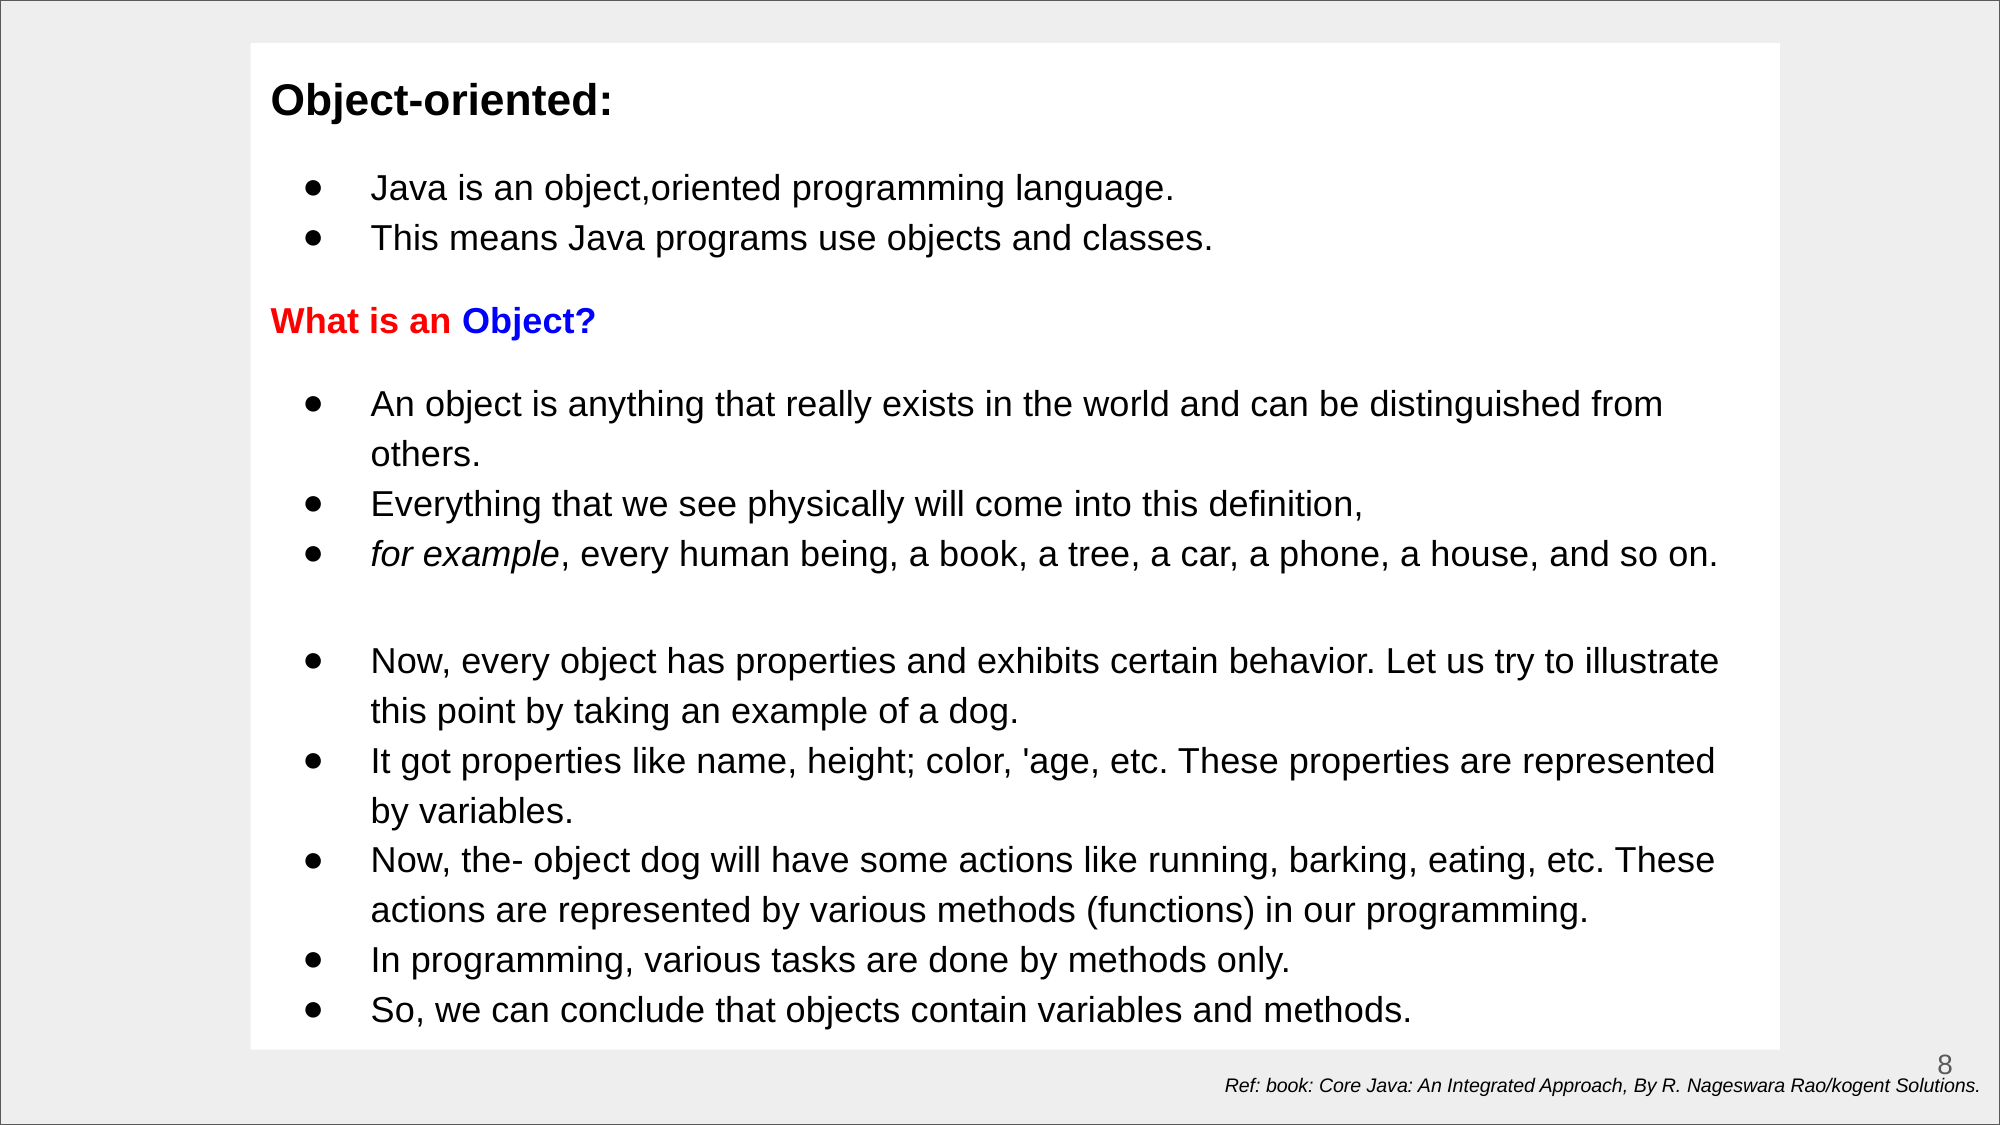

Object-oriented:
Java is an object,oriented programming language.
This means Java programs use objects and classes.
What is an Object?
An object is anything that really exists in the world and can be distinguished from others.
Everything that we see physically will come into this definition,
for example, every human being, a book, a tree, a car, a phone, a house, and so on.
Now, every object has properties and exhibits certain behavior. Let us try to illustrate this point by taking an example of a dog.
It got properties like name, height; color, 'age, etc. These properties are represented by variables.
Now, the- object dog will have some actions like running, barking, eating, etc. These actions are represented by various methods (functions) in our programming.
In programming, various tasks are done by methods only.
So, we can conclude that objects contain variables and methods.
8
Ref: book: Core Java: An Integrated Approach, By R. Nageswara Rao/kogent Solutions.